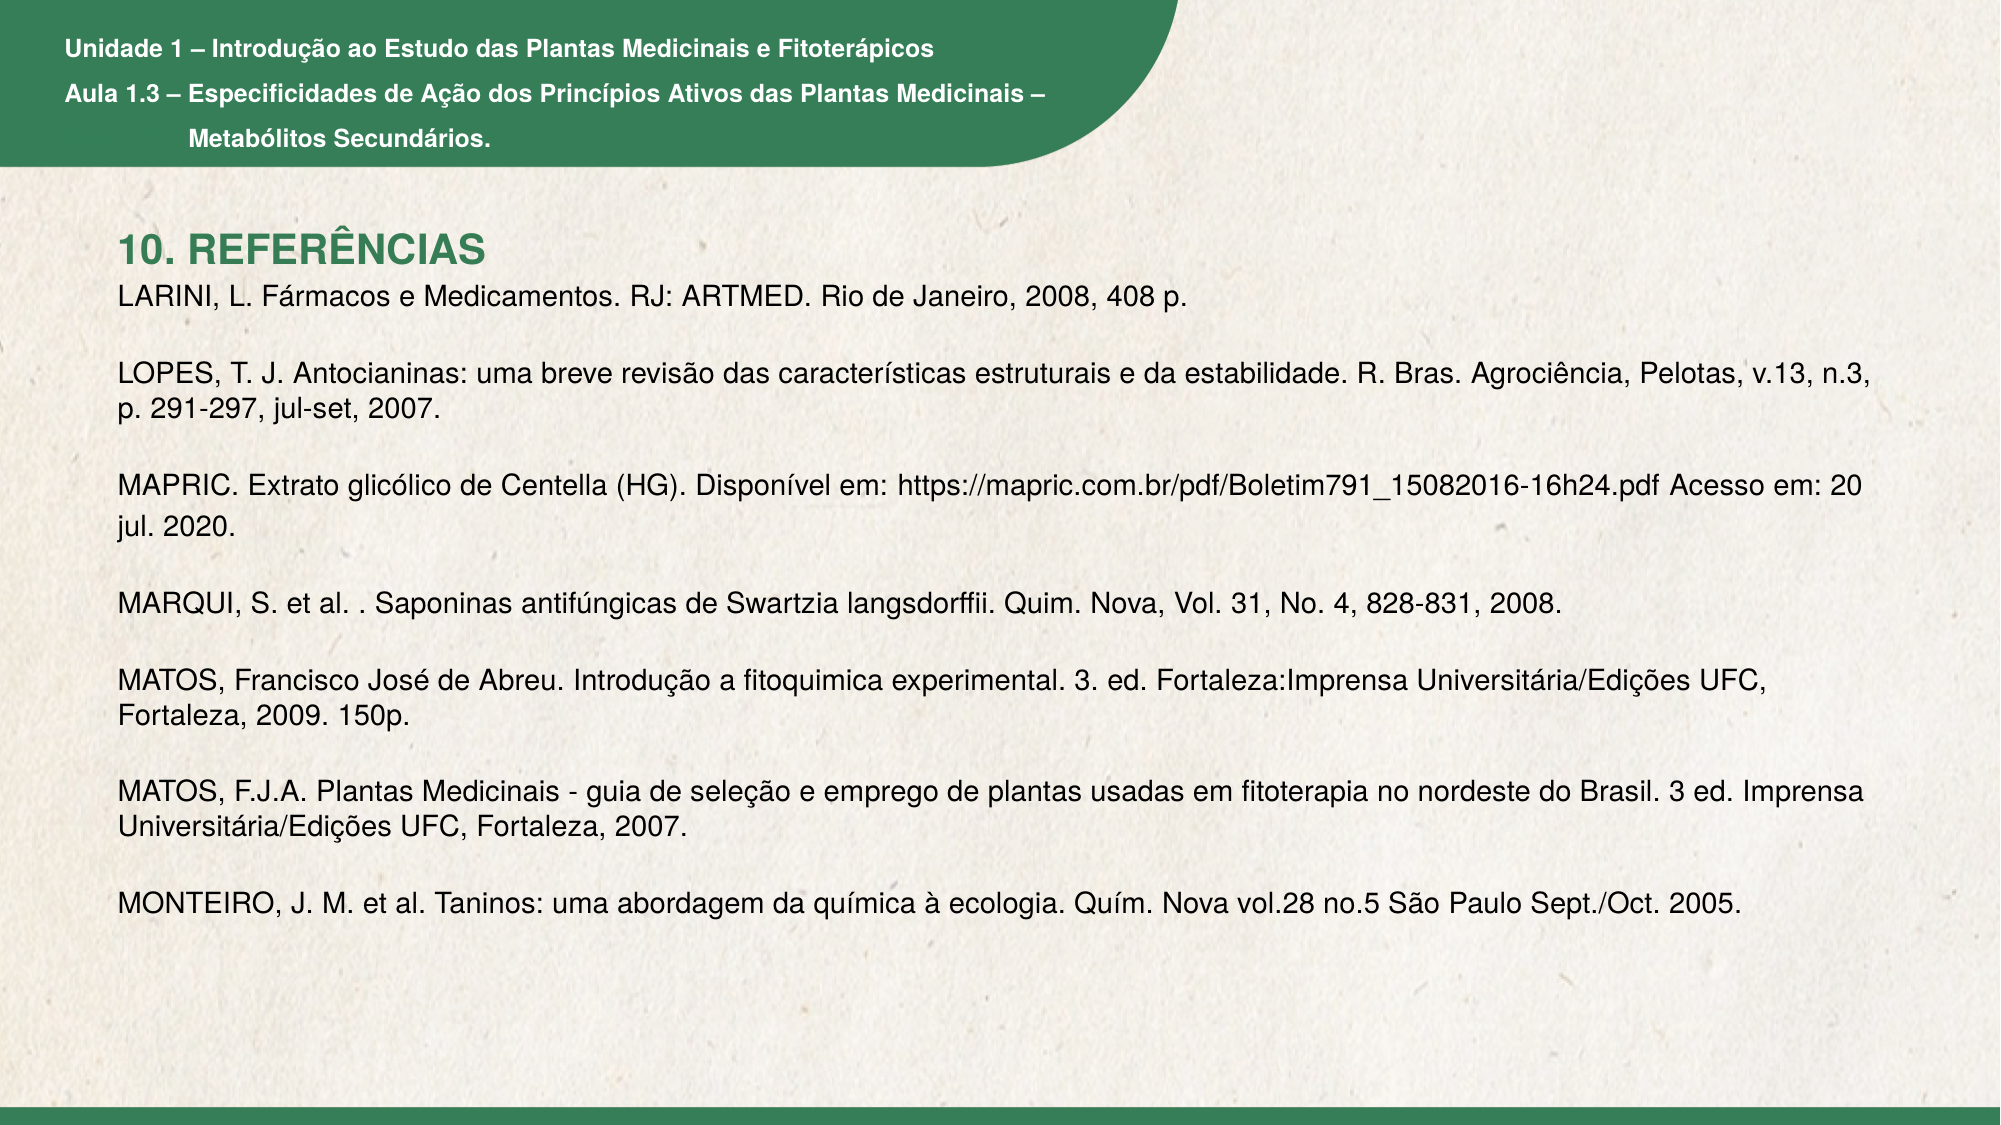

10. REFERÊNCIAS
LARINI, L. Fármacos e Medicamentos. RJ: ARTMED. Rio de Janeiro, 2008, 408 p.
LOPES, T. J. Antocianinas: uma breve revisão das características estruturais e da estabilidade. R. Bras. Agrociência, Pelotas, v.13, n.3, p. 291-297, jul-set, 2007.
MAPRIC. Extrato glicólico de Centella (HG). Disponível em: https://mapric.com.br/pdf/Boletim791_15082016-16h24.pdf Acesso em: 20 jul. 2020.
MARQUI, S. et al. . Saponinas antifúngicas de Swartzia langsdorffii. Quim. Nova, Vol. 31, No. 4, 828-831, 2008.
MATOS, Francisco José de Abreu. Introdução a fitoquimica experimental. 3. ed. Fortaleza:Imprensa Universitária/Edições UFC, Fortaleza, 2009. 150p.
MATOS, F.J.A. Plantas Medicinais - guia de seleção e emprego de plantas usadas em fitoterapia no nordeste do Brasil. 3 ed. Imprensa Universitária/Edições UFC, Fortaleza, 2007.
MONTEIRO, J. M. et al. Taninos: uma abordagem da química à ecologia. Quím. Nova vol.28 no.5 São Paulo Sept./Oct. 2005.